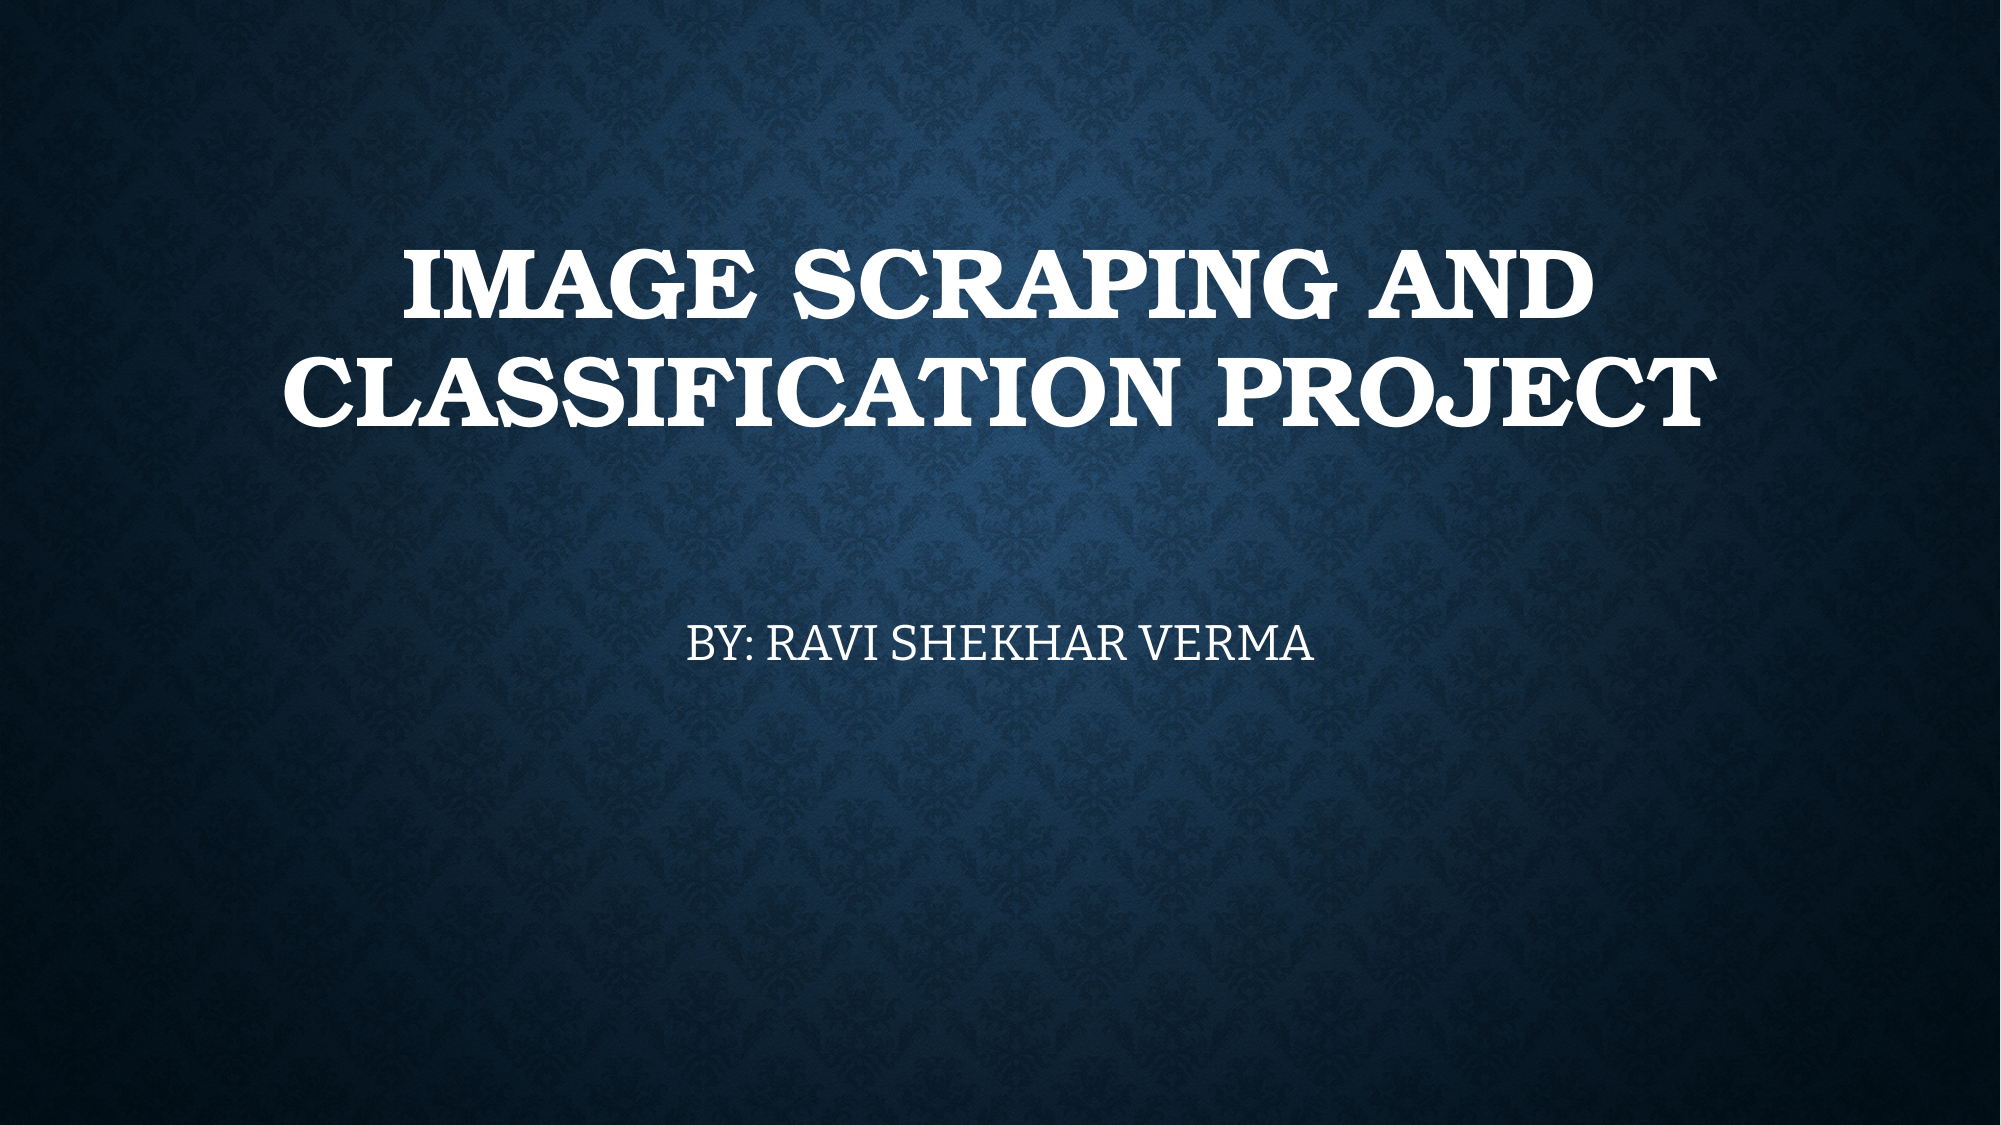

# Image Scraping and Classification Project
BY: RAVI SHEKHAR VERMA